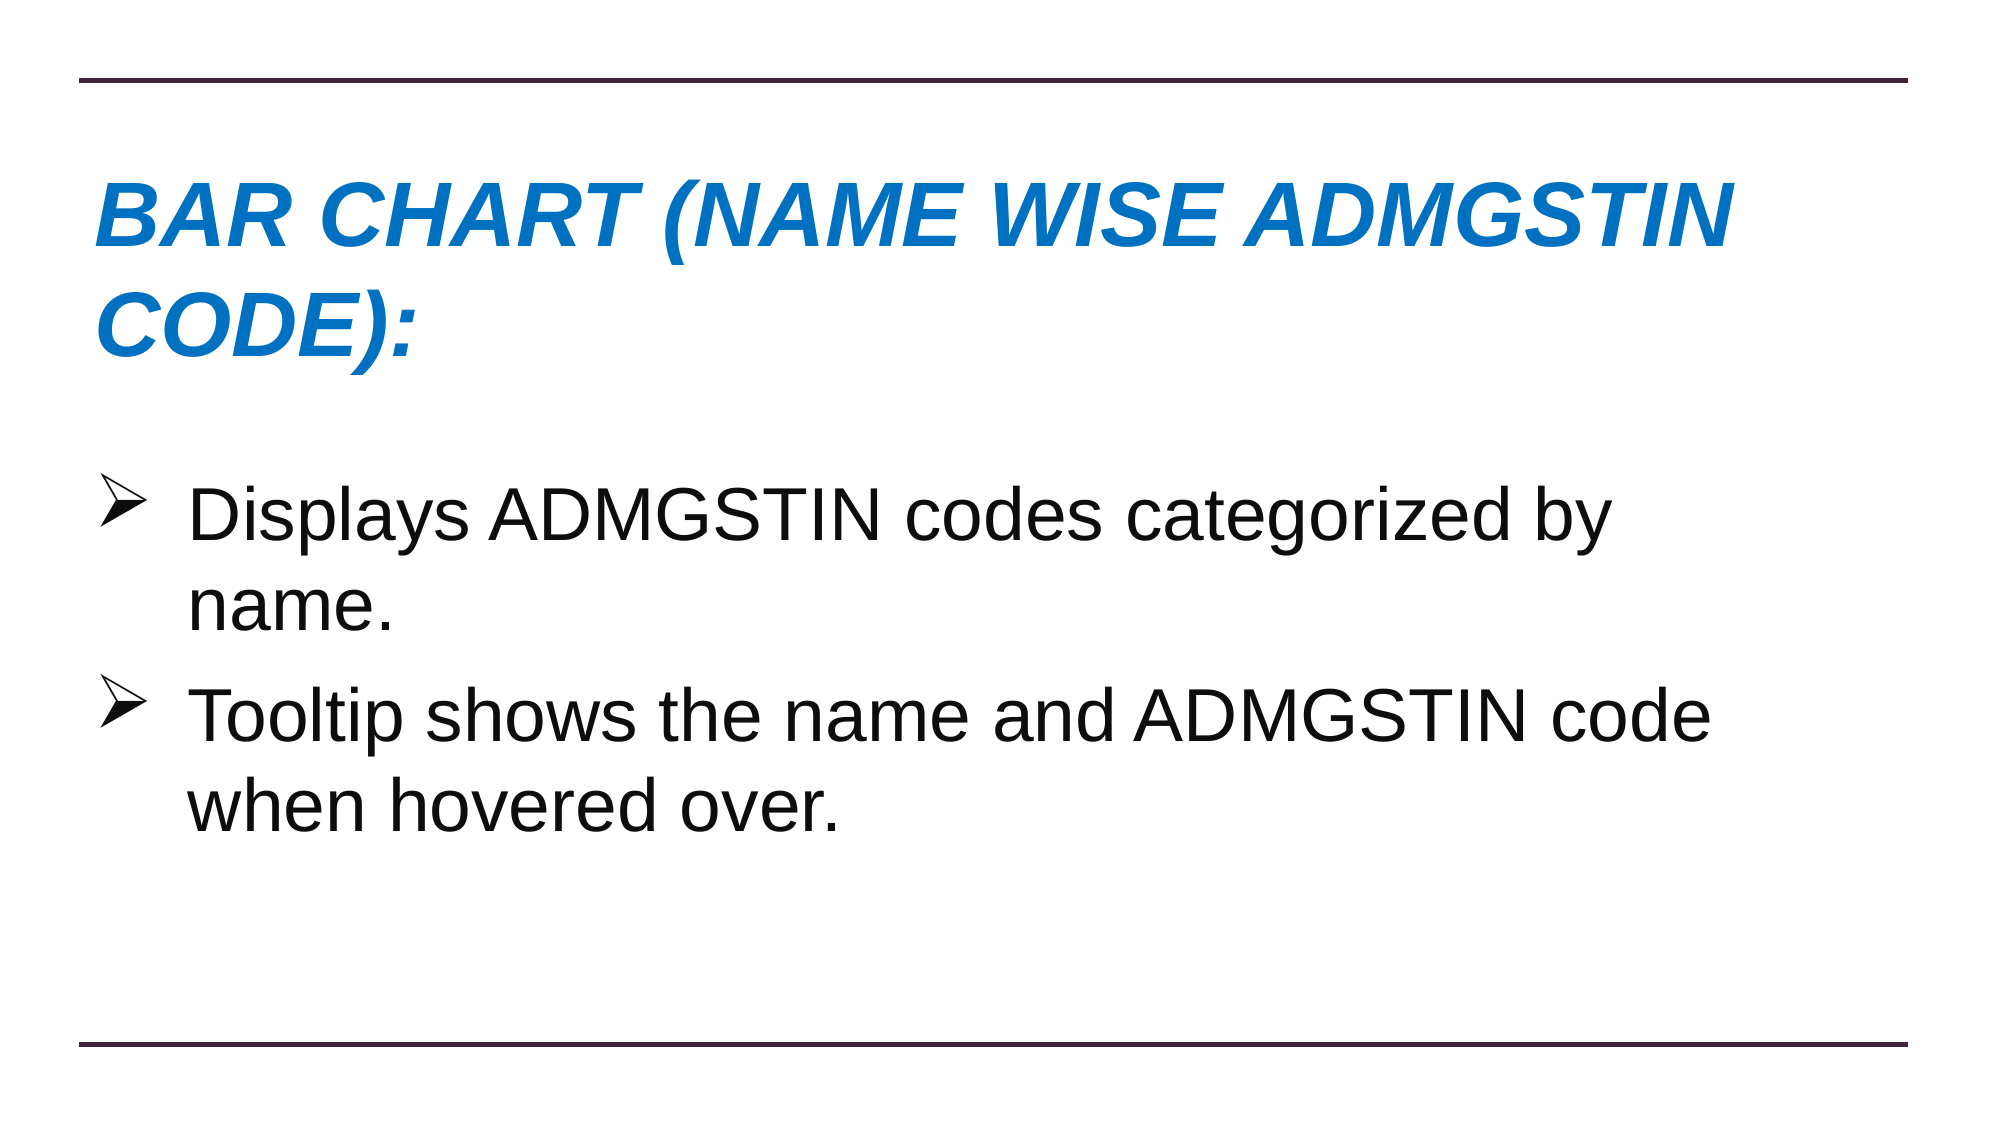

# BAR CHART (NAME WISE ADMGSTIN CODE):
Displays ADMGSTIN codes categorized by name.
Tooltip shows the name and ADMGSTIN code when hovered over.